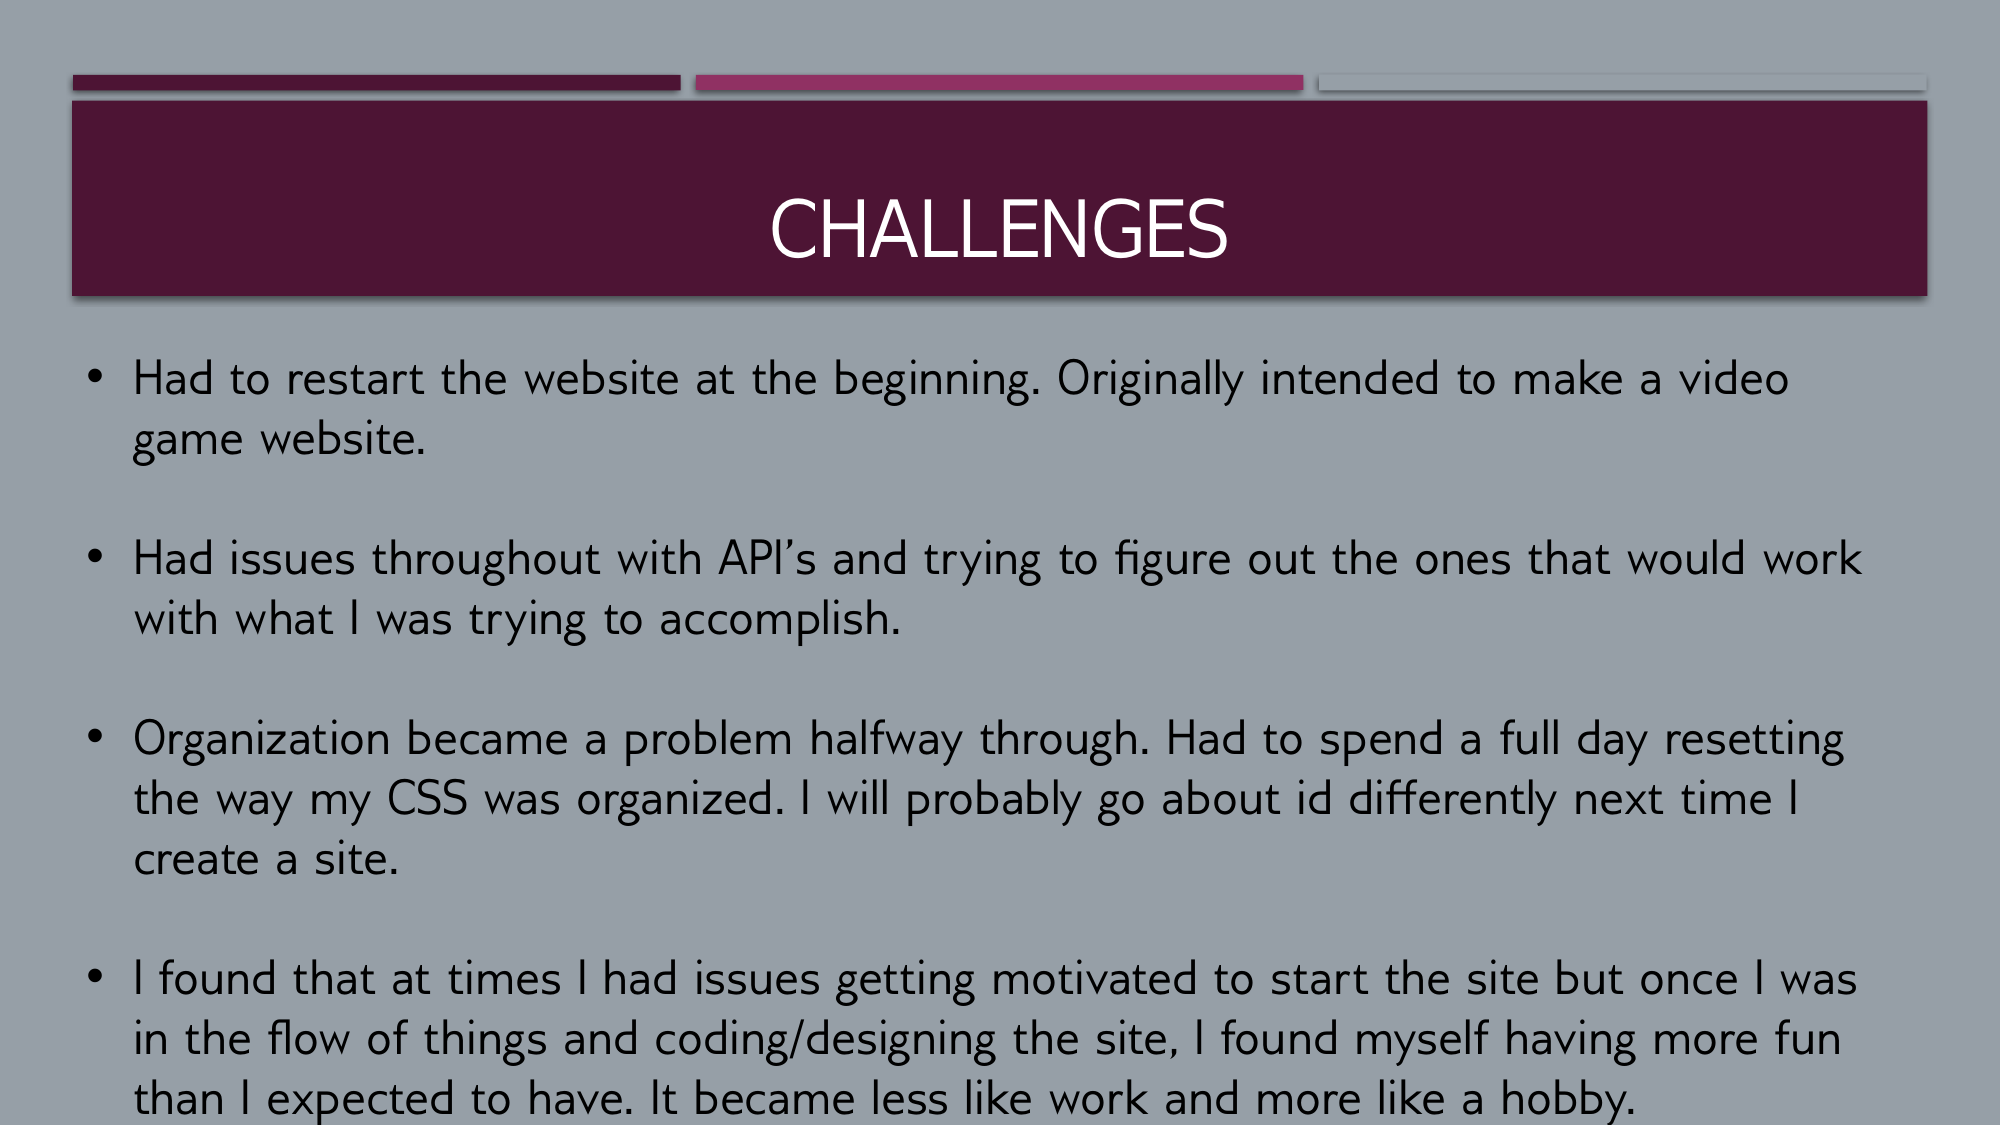

# Challenges
Had to restart the website at the beginning. Originally intended to make a video game website.

Had issues throughout with API’s and trying to figure out the ones that would work with what I was trying to accomplish.

Organization became a problem halfway through. Had to spend a full day resetting the way my CSS was organized. I will probably go about id differently next time I create a site.

I found that at times I had issues getting motivated to start the site but once I was in the flow of things and coding/designing the site, I found myself having more fun than I expected to have. It became less like work and more like a hobby.